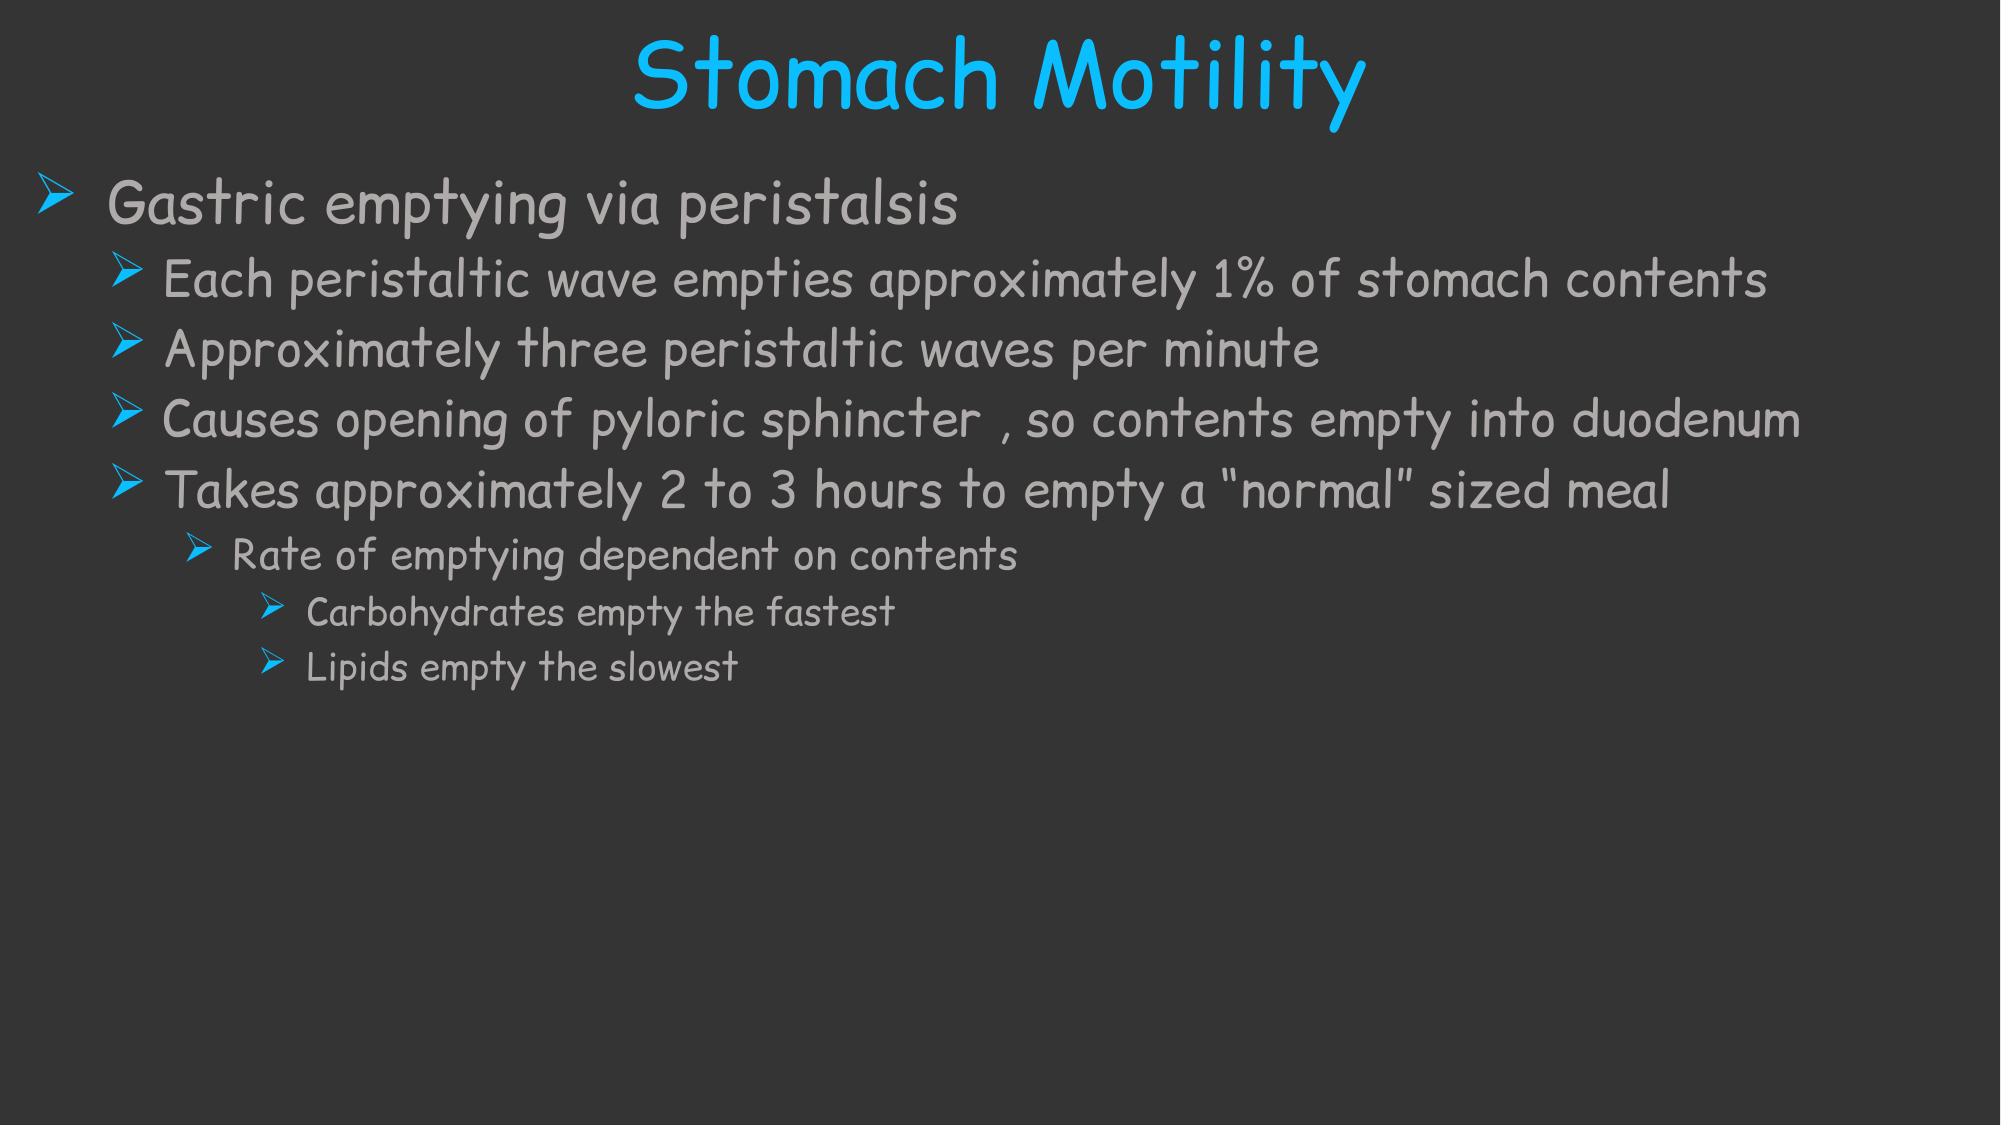

# Stomach Motility
Gastric emptying via peristalsis
 Each peristaltic wave empties approximately 1% of stomach contents
 Approximately three peristaltic waves per minute
 Causes opening of pyloric sphincter , so contents empty into duodenum
 Takes approximately 2 to 3 hours to empty a “normal” sized meal
 Rate of emptying dependent on contents
 Carbohydrates empty the fastest
 Lipids empty the slowest